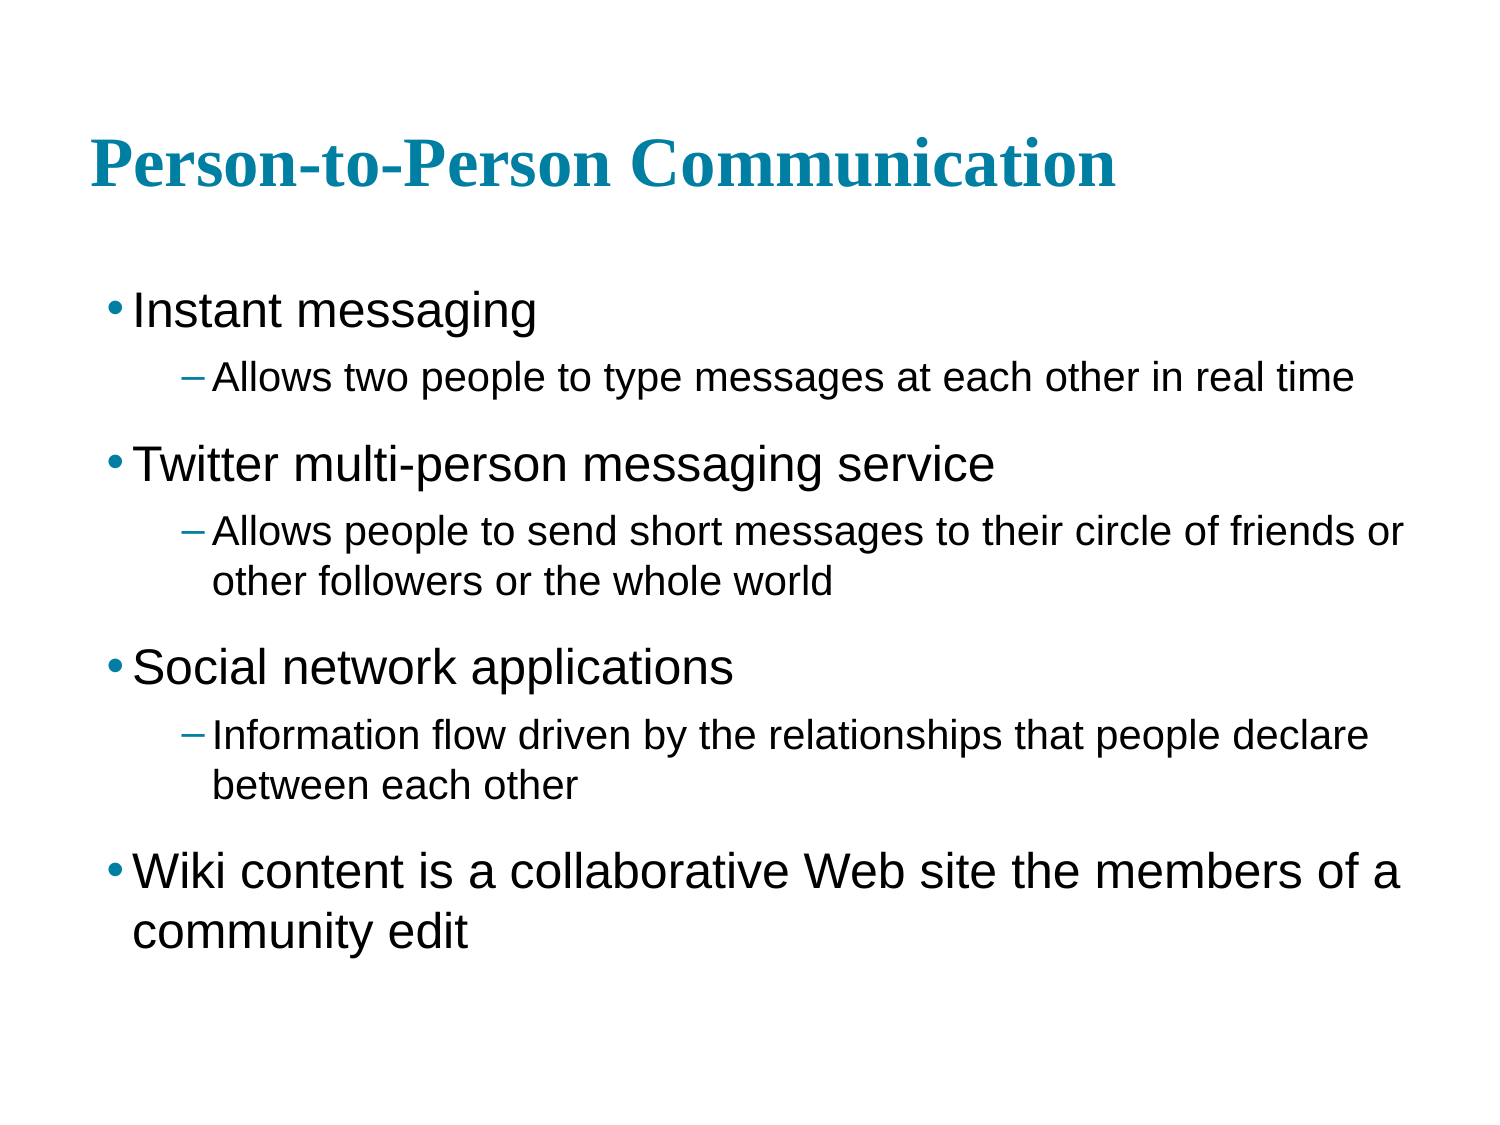

# Person-to-Person Communication
Instant messaging
Allows two people to type messages at each other in real time
Twitter multi-person messaging service
Allows people to send short messages to their circle of friends or other followers or the whole world
Social network applications
Information flow driven by the relationships that people declare between each other
Wiki content is a collaborative Web site the members of a community edit